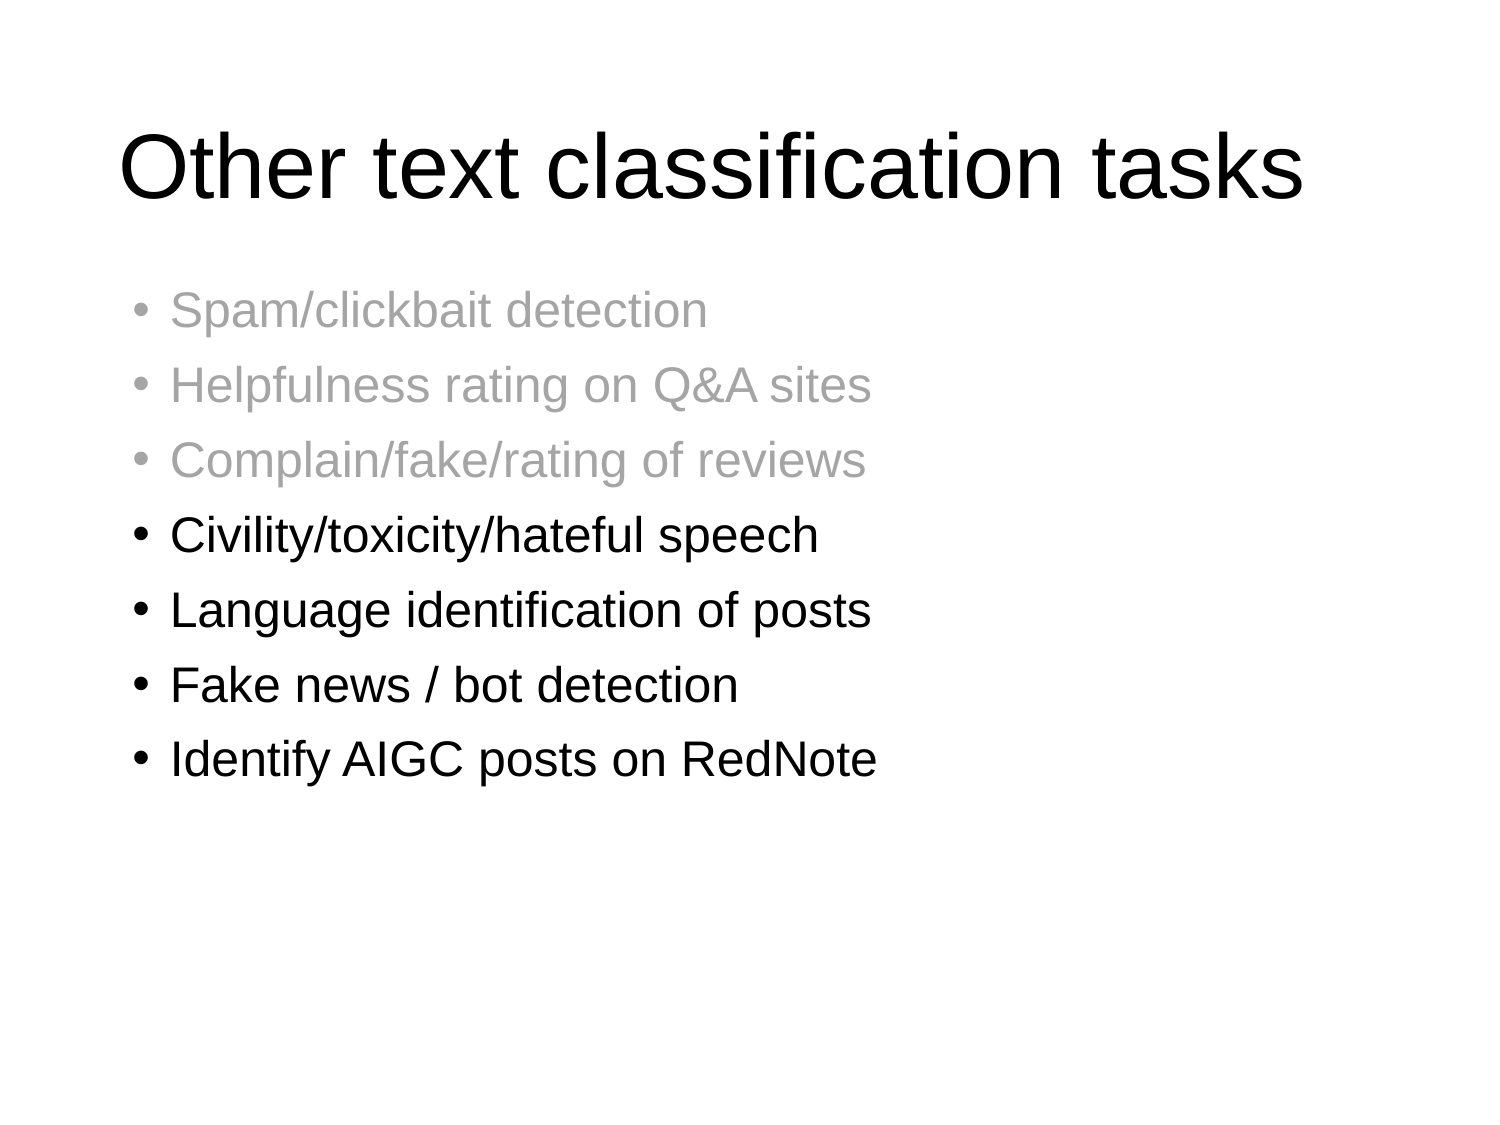

# Other text classification tasks
Spam/clickbait detection
Helpfulness rating on Q&A sites
Complain/fake/rating of reviews
Civility/toxicity/hateful speech
Language identification of posts
Fake news / bot detection
Identify AIGC posts on RedNote